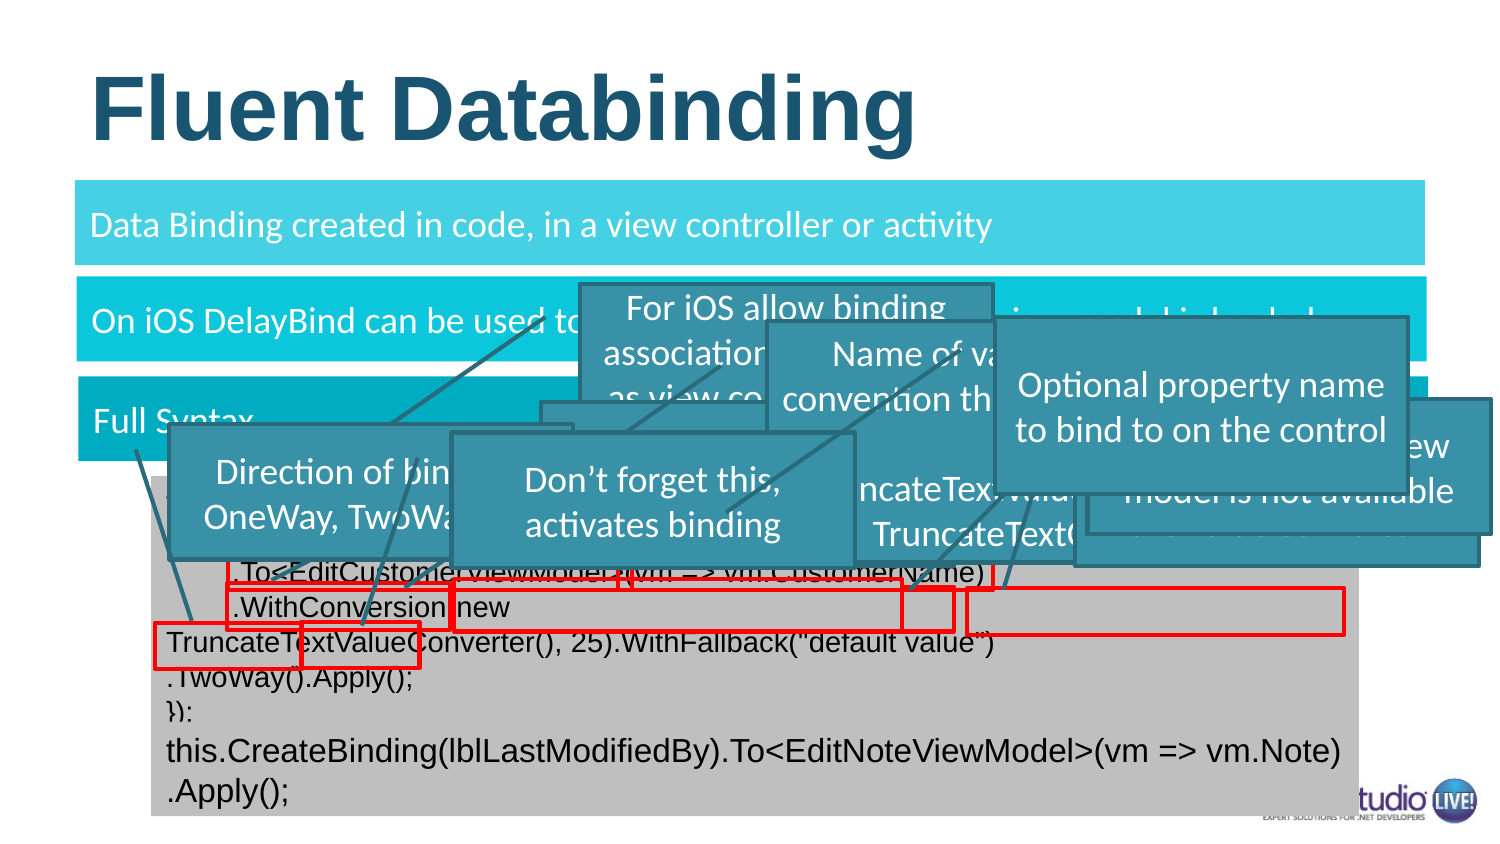

# Fluent Databinding
Data Binding created in code, in a view controller or activity
On iOS DelayBind can be used to instantiate binding before view model is loaded
For iOS allow binding associations to be made as view controller loads before view model exists
A variable that references the control / view on the UI to bind to
Optional property name to bind to on the control
Name of value converter, by convention this will look for a class named TruncateTextValueConverter or TruncateTextConverter
Full Syntax
The name of the property on the view model to bind to
Value to show if view model is not available
Type of view model you are binding to
Direction of binding, OneWay, TwoWay, etc
A single value to send to the value converter
Don’t forget this, activates binding
The value needs to be converted to be bound
this.DelayBind(() => {
    this.CreateBinding(controlReference).For(t => t.PropertyName)
        .To<EditCustomerViewModel>(vm => vm.CustomerName)
        .WithConversion(new TruncateTextValueConverter(), 25).WithFallback("default value")
.TwoWay().Apply();
});

this.CreateBinding(lblLastModifiedBy).To<EditNoteViewModel>(vm => vm.Note) .Apply();